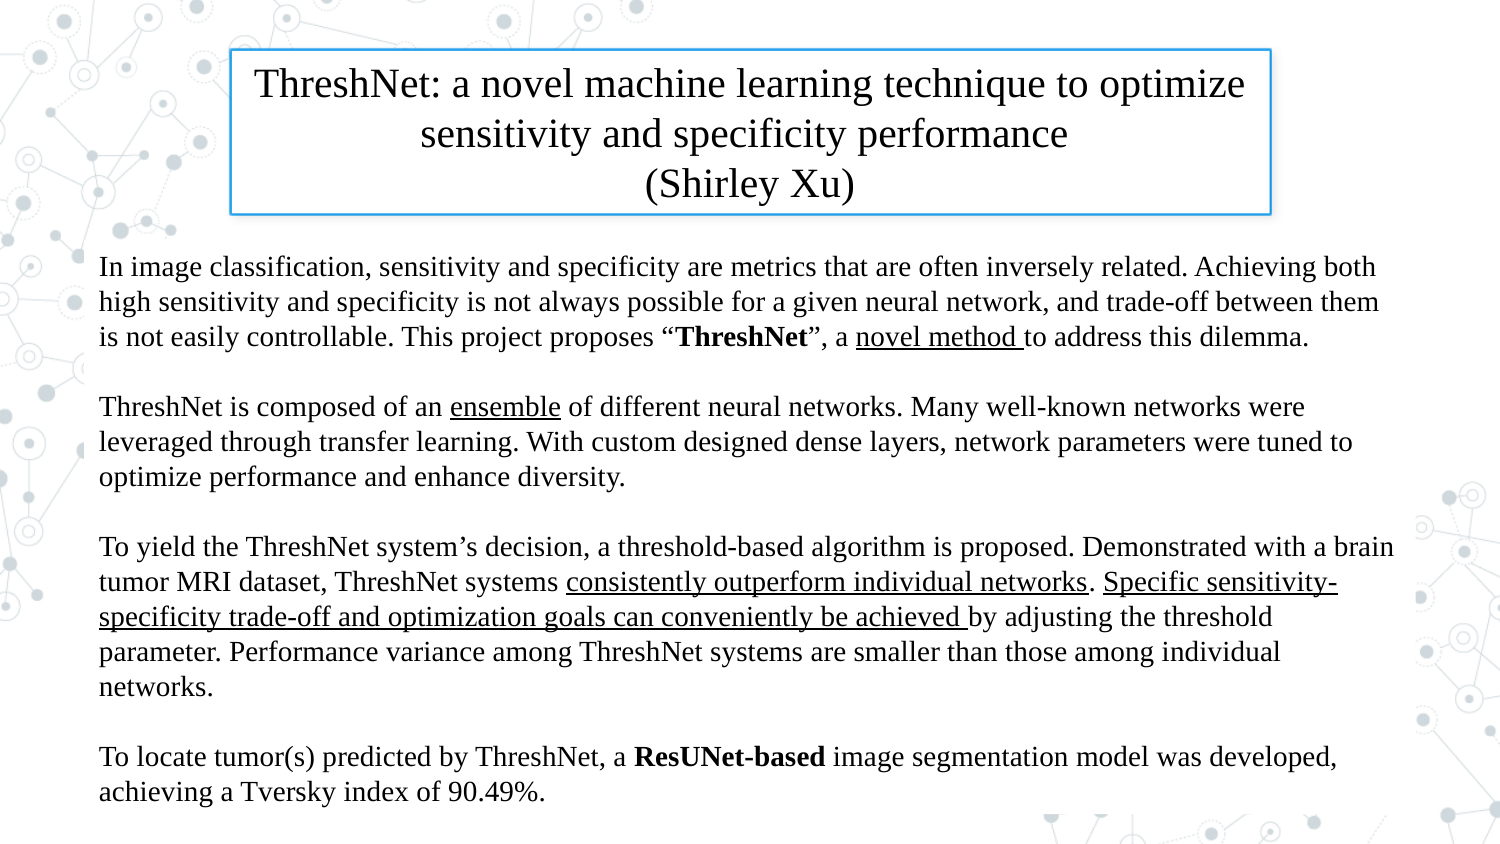

ThreshNet: a novel machine learning technique to optimize sensitivity and specificity performance
(Shirley Xu)
In image classification, sensitivity and specificity are metrics that are often inversely related. Achieving both high sensitivity and specificity is not always possible for a given neural network, and trade-off between them is not easily controllable. This project proposes “ThreshNet”, a novel method to address this dilemma.

ThreshNet is composed of an ensemble of different neural networks. Many well-known networks were leveraged through transfer learning. With custom designed dense layers, network parameters were tuned to optimize performance and enhance diversity.

To yield the ThreshNet system’s decision, a threshold-based algorithm is proposed. Demonstrated with a brain tumor MRI dataset, ThreshNet systems consistently outperform individual networks. Specific sensitivity-specificity trade-off and optimization goals can conveniently be achieved by adjusting the threshold parameter. Performance variance among ThreshNet systems are smaller than those among individual networks.

To locate tumor(s) predicted by ThreshNet, a ResUNet-based image segmentation model was developed, achieving a Tversky index of 90.49%.